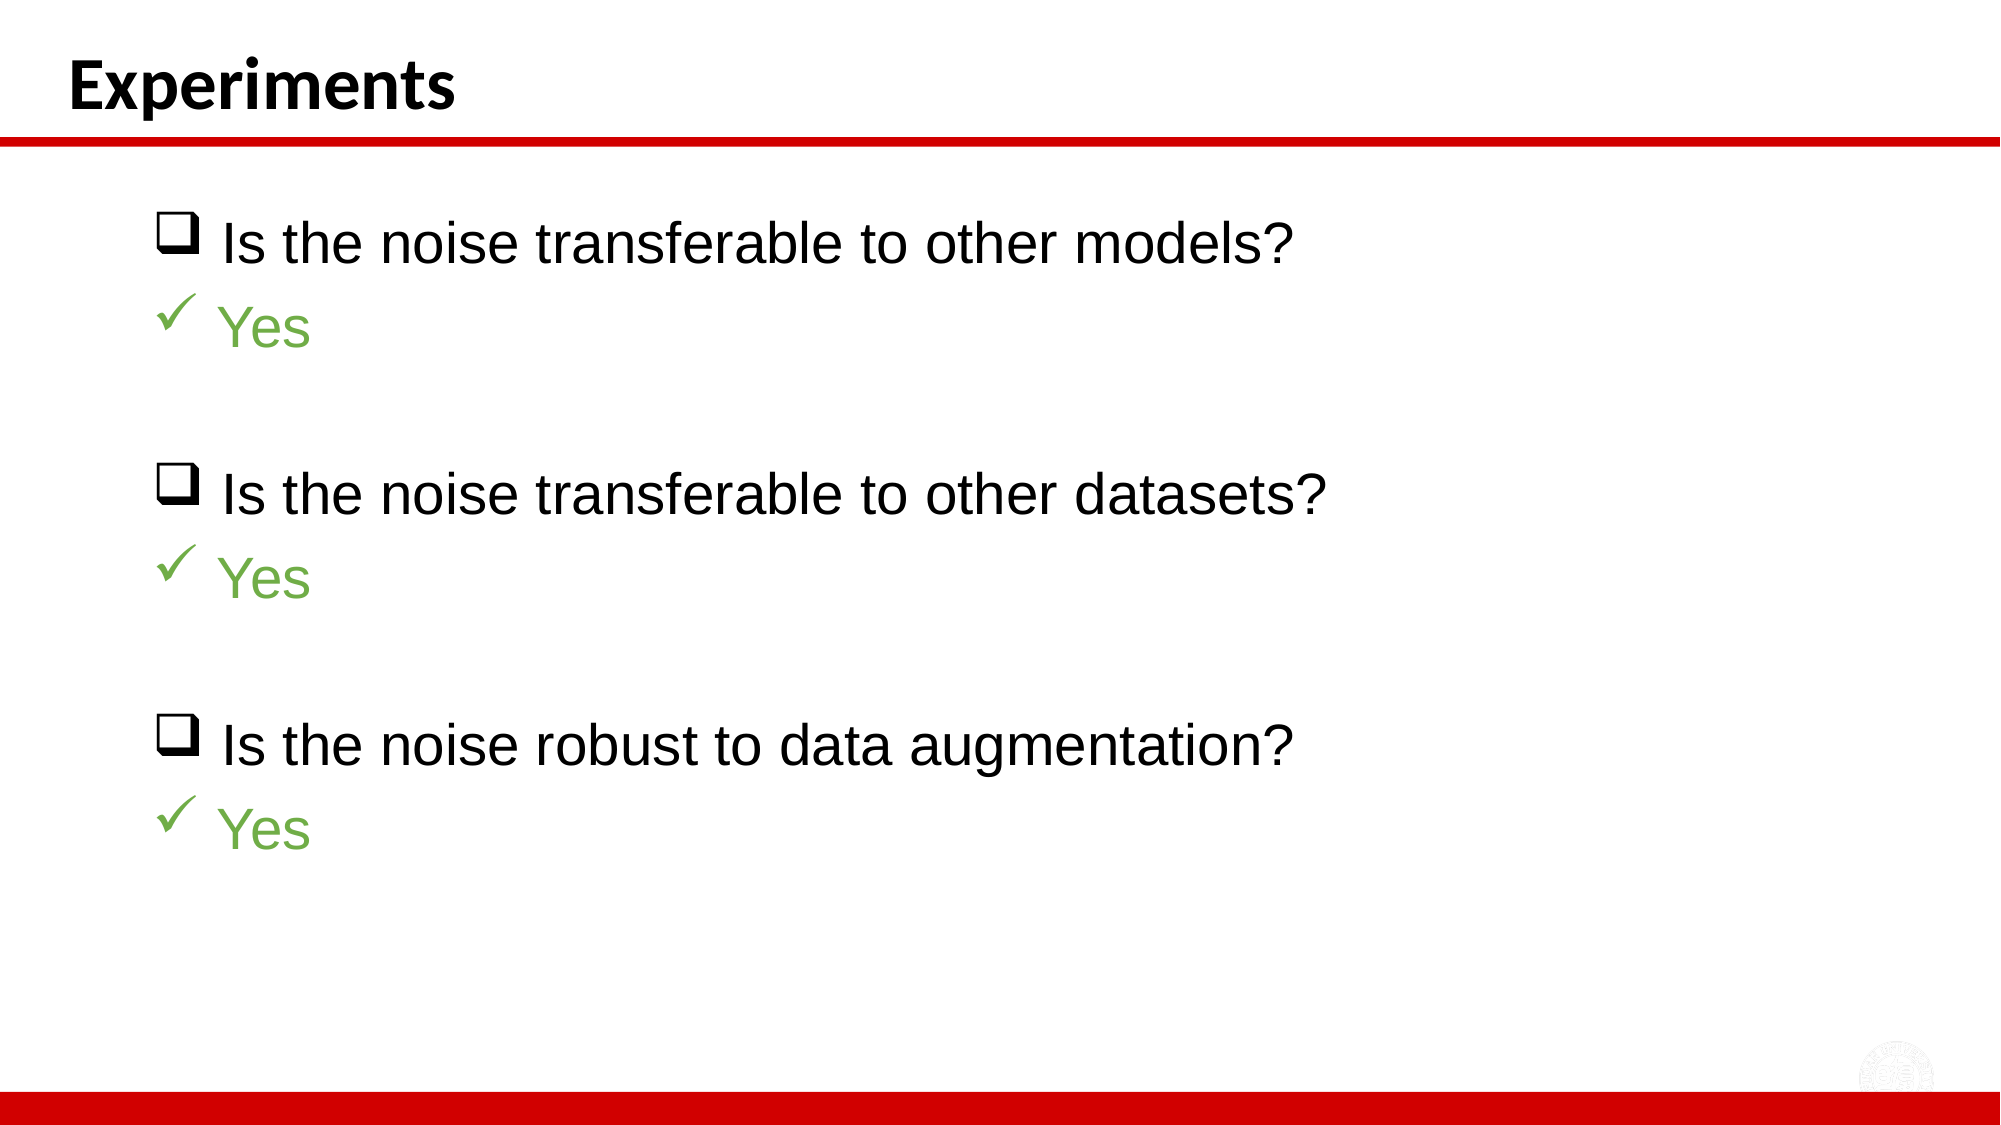

Experiments
 Is the noise transferable to other models?
 Yes

 Is the noise transferable to other datasets?
 Yes

 Is the noise robust to data augmentation?
 Yes